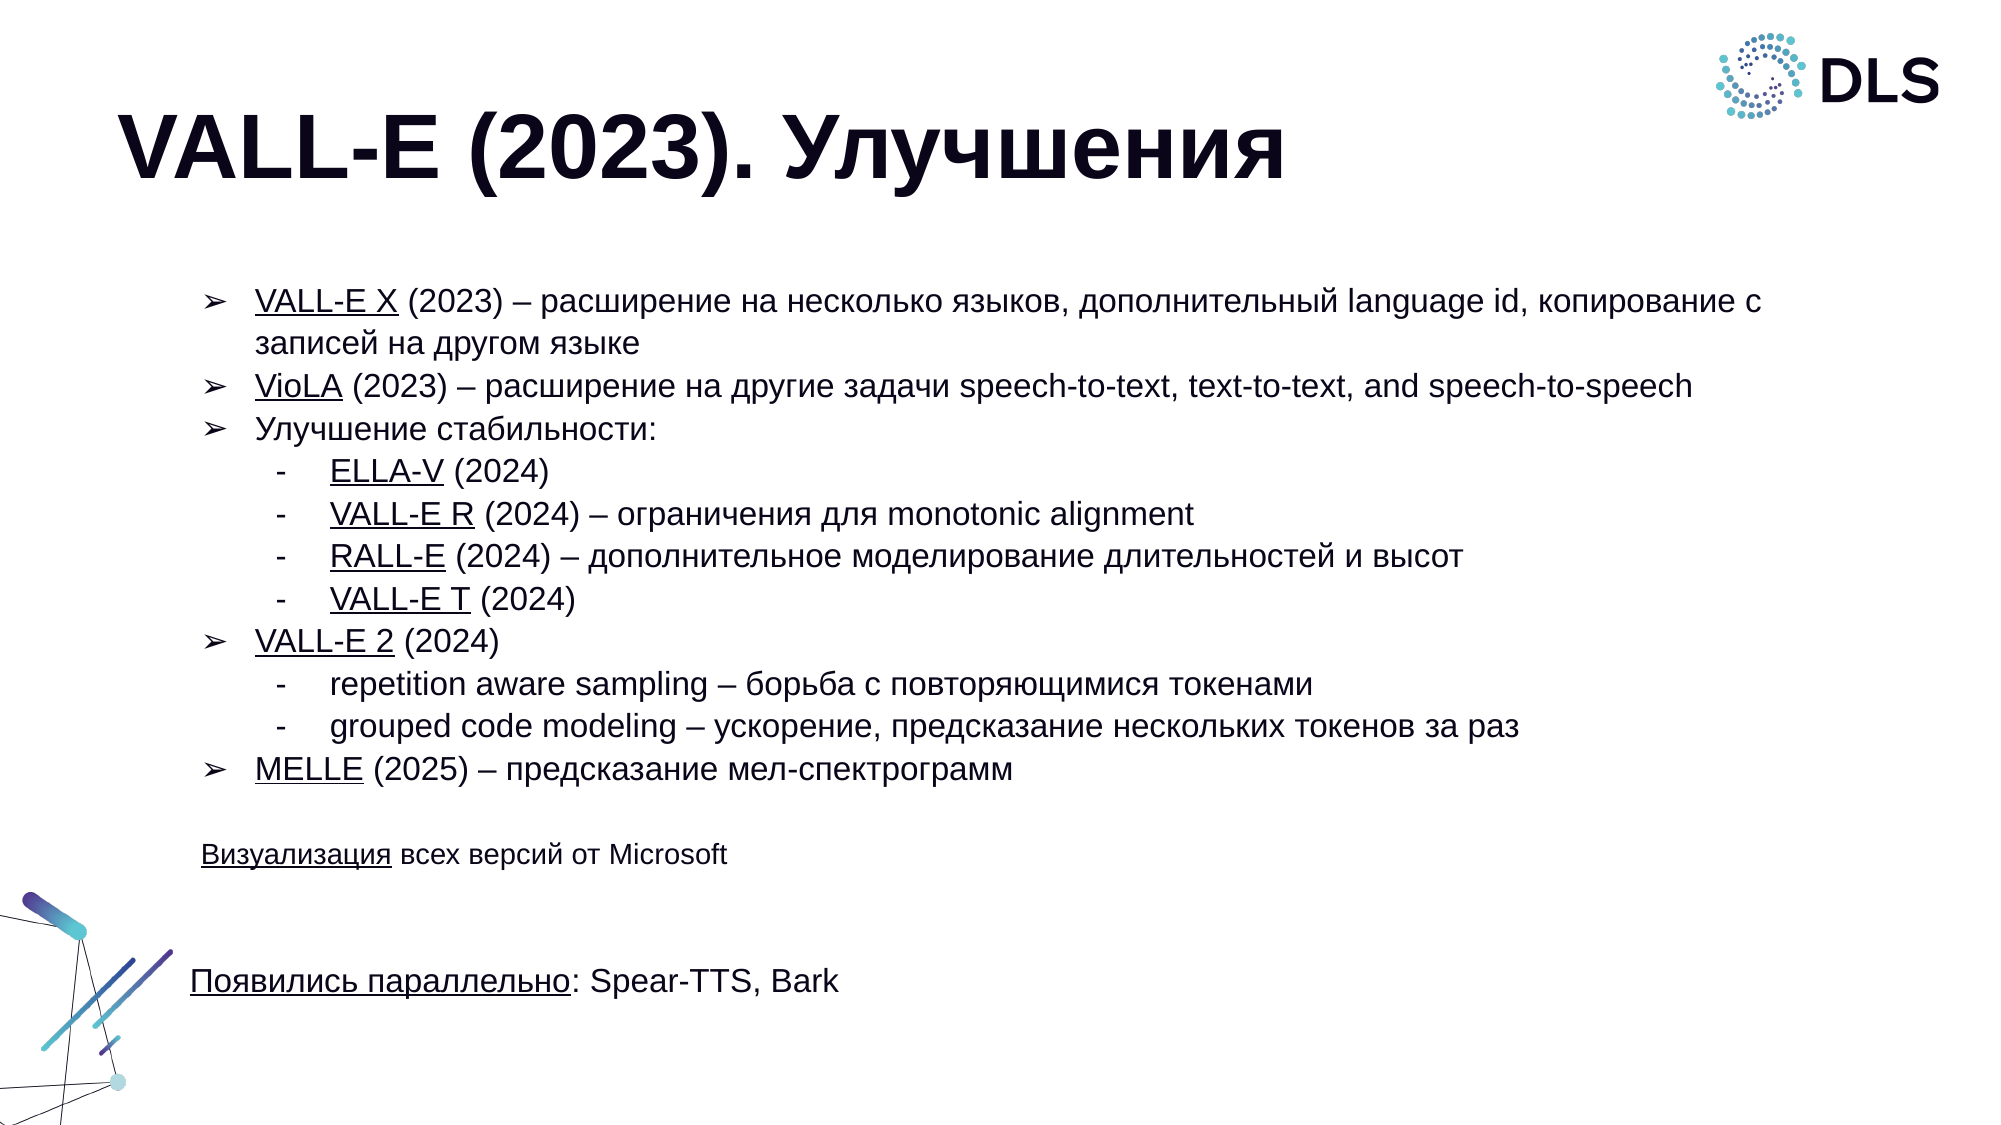

# VALL-E (2023). Улучшения
VALL-E X (2023) – расширение на несколько языков, дополнительный language id, копирование с записей на другом языке
VioLA (2023) – расширение на другие задачи speech-to-text, text-to-text, and speech-to-speech
Улучшение стабильности:
ELLA-V (2024)
VALL-E R (2024) – ограничения для monotonic alignment
RALL-E (2024) – дополнительное моделирование длительностей и высот
VALL-E T (2024)
VALL-E 2 (2024)
repetition aware sampling – борьба с повторяющимися токенами
grouped code modeling – ускорение, предсказание нескольких токенов за раз
MELLE (2025) – предсказание мел-спектрограмм
Визуализация всех версий от Microsoft
Появились параллельно: Spear-TTS, Bark